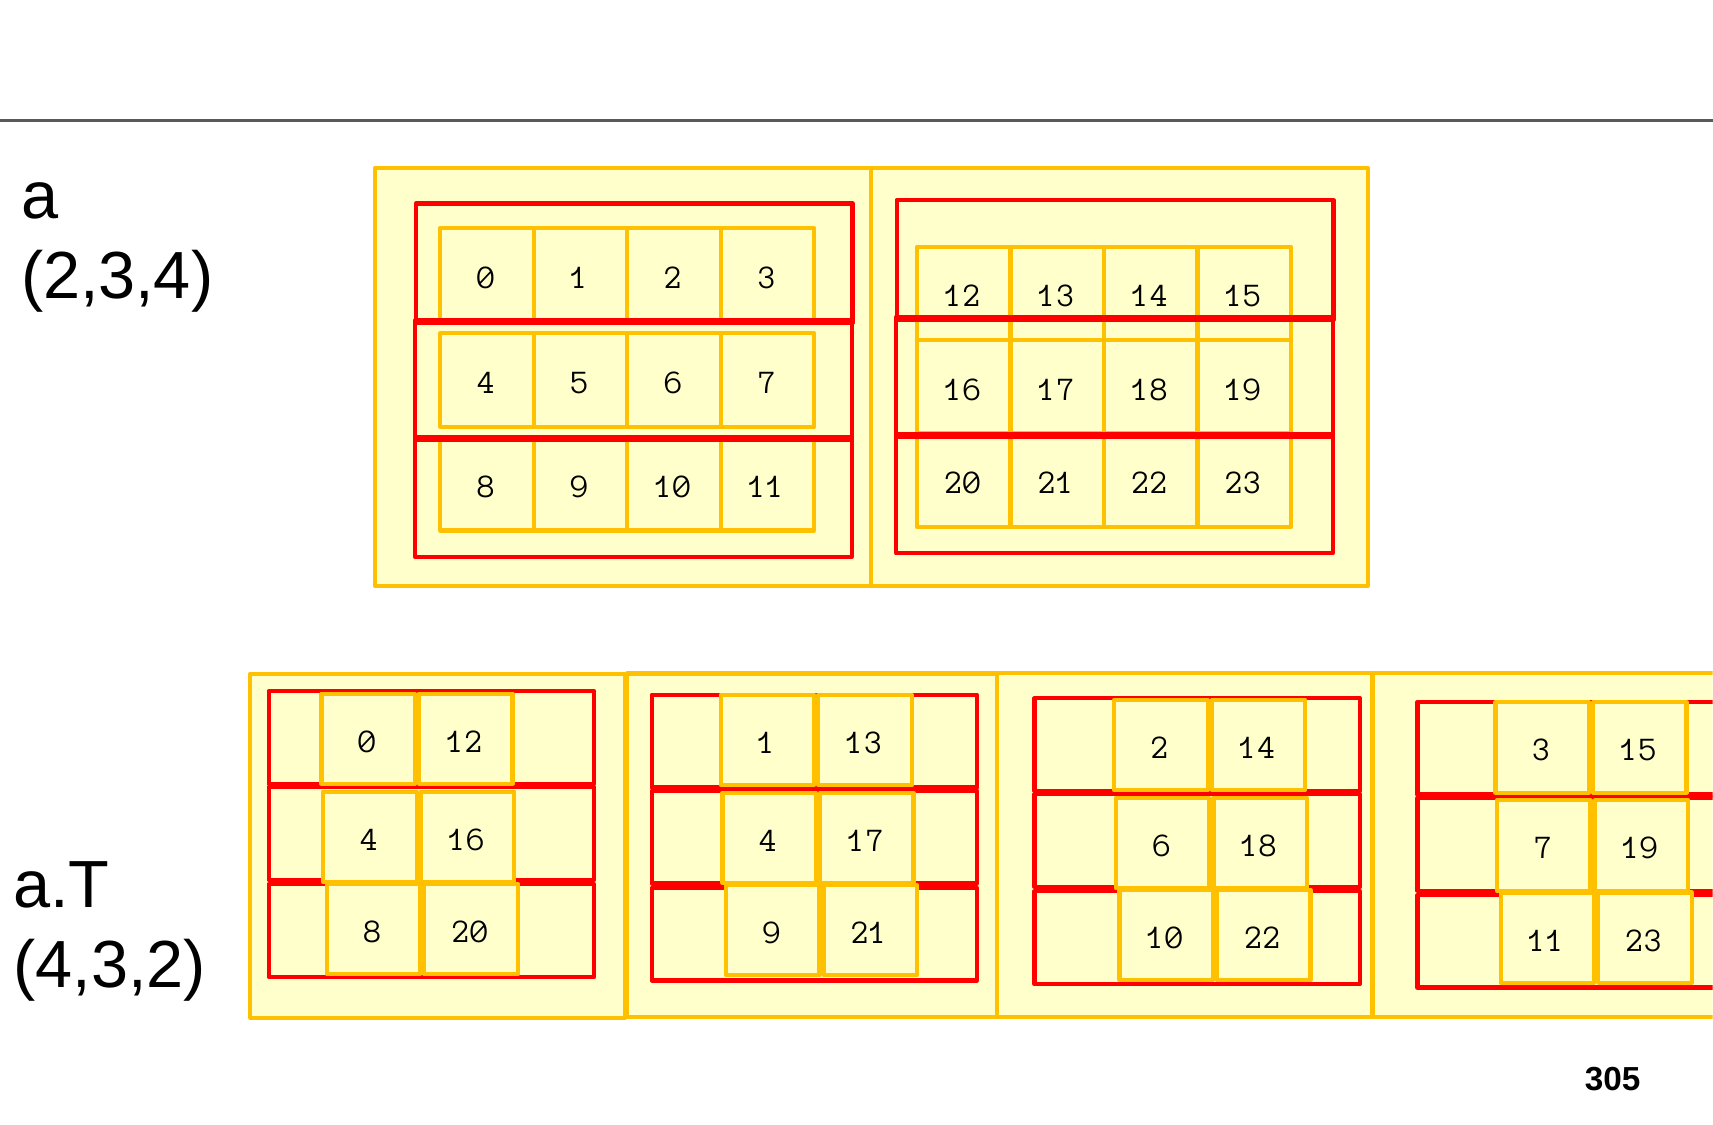

a
(2,3,4)

0
1
2
3
12
13
14
15

4
5
6
7
16
17
18
19

20
21
22
23

8
9
10
11

12
0

13
1

14
2

15
3

16
4
17
4

18
6
19
7
a.T
(4,3,2)
20
8

21
9

22
10

23
11